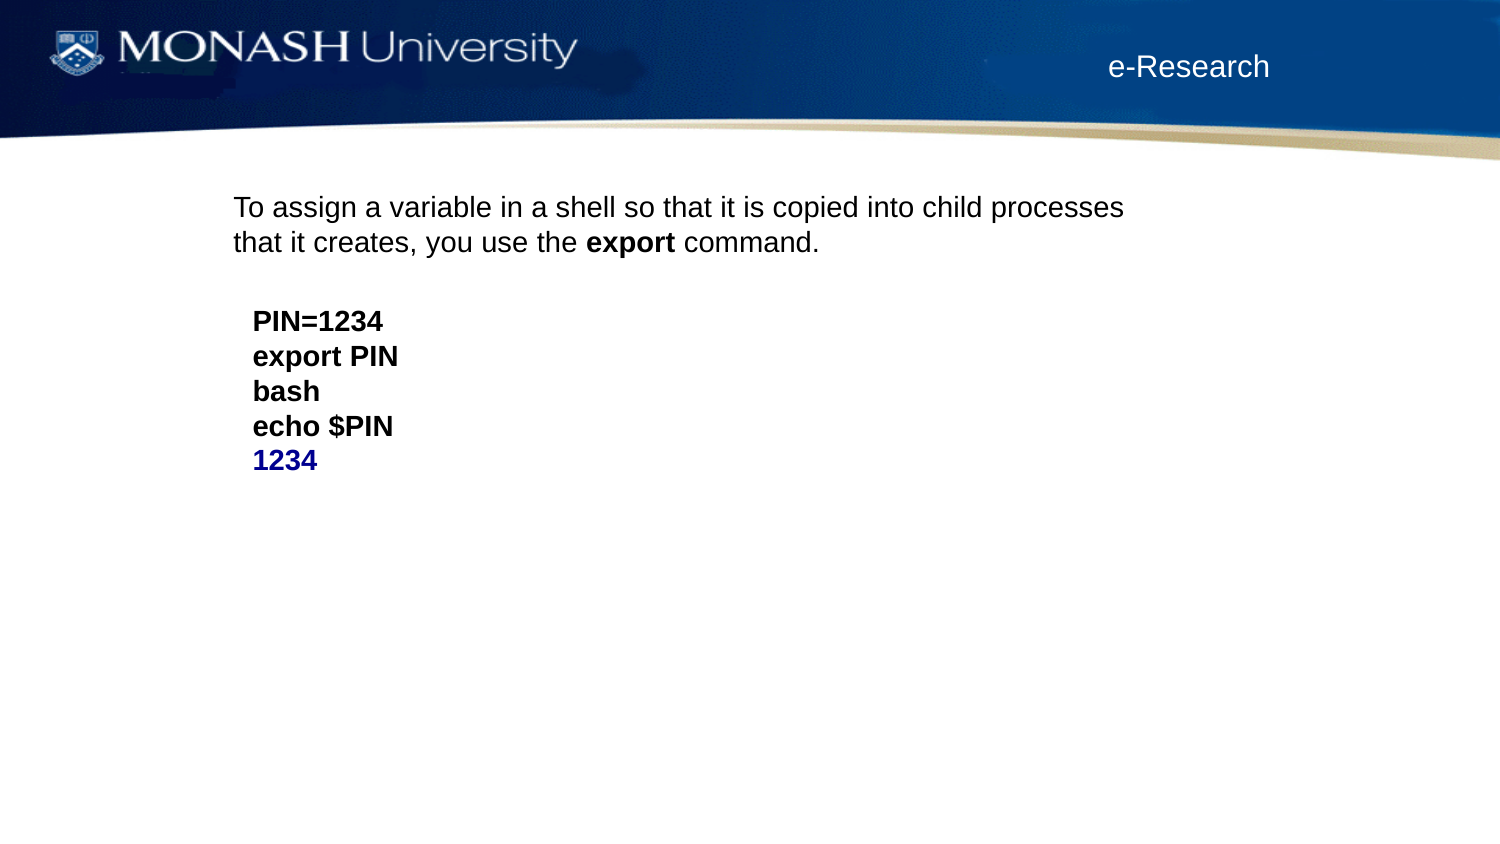

To assign a variable in a shell so that it is copied into child processes that it creates, you use the export command.

PIN=1234
export PIN
bash
echo $PIN
1234